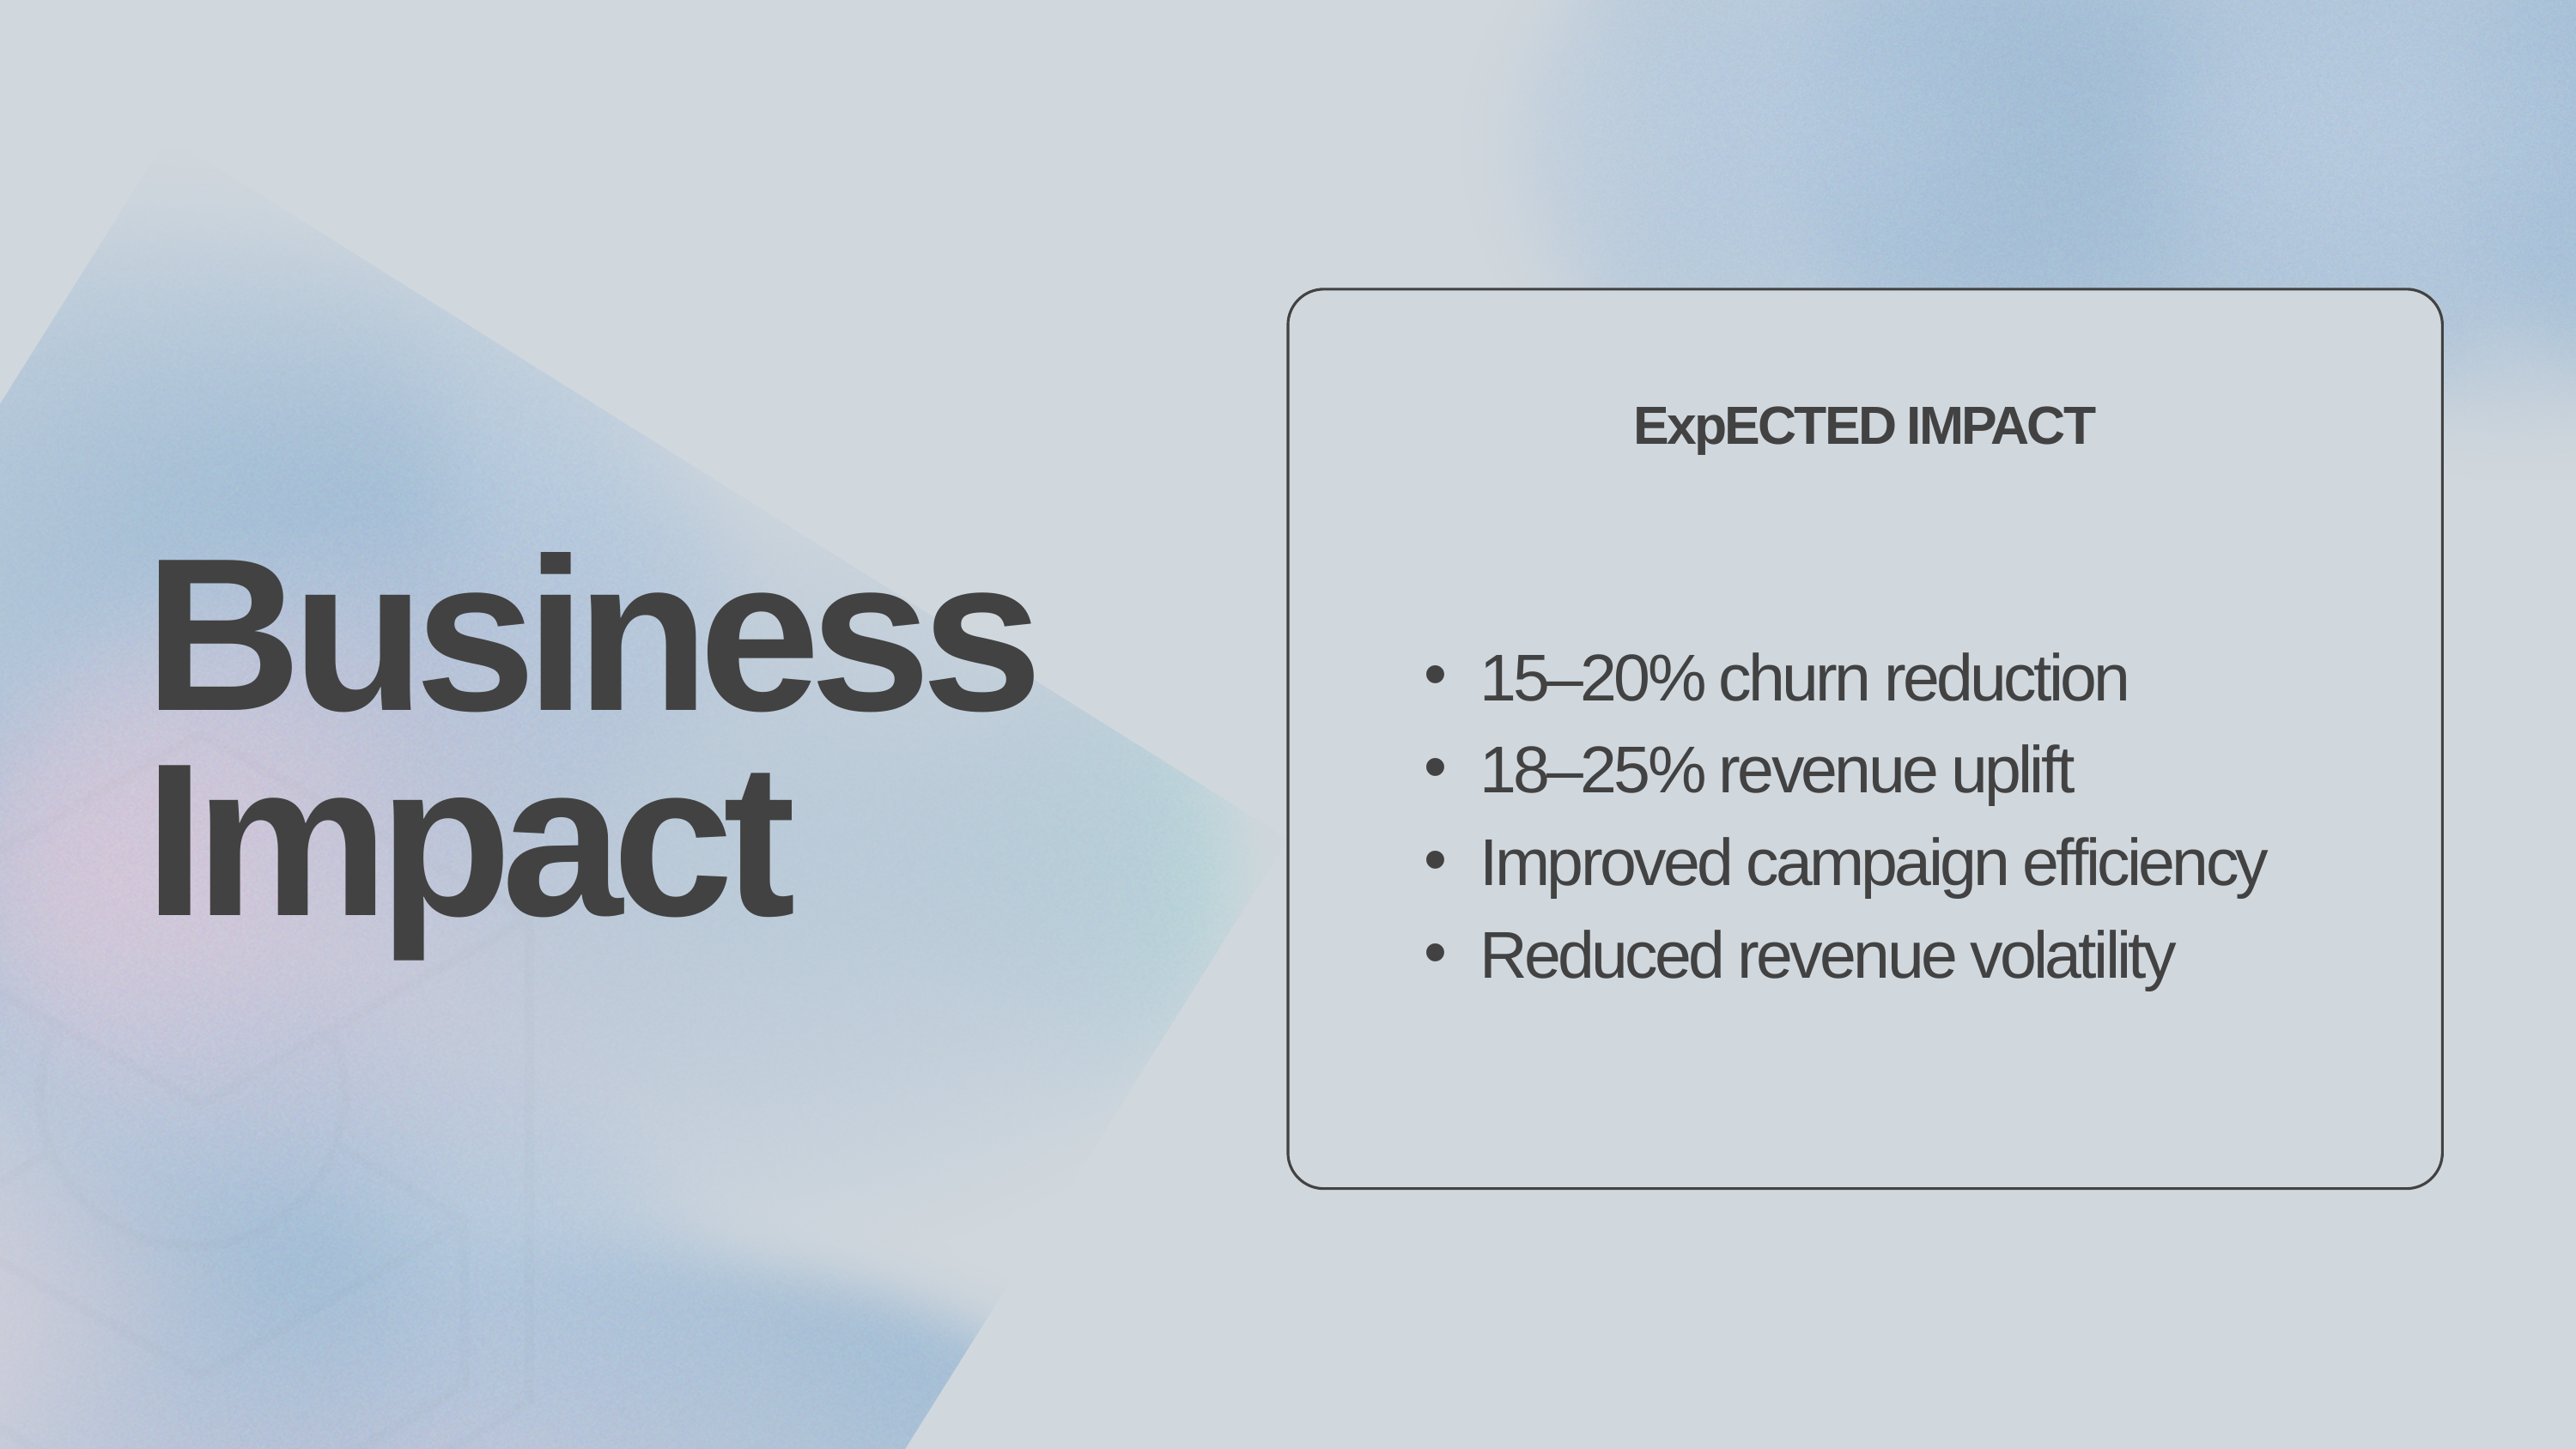

ExpECTED IMPACT

15–20% churn reduction
18–25% revenue uplift
Improved campaign efficiency
Reduced revenue volatility

Business Impact